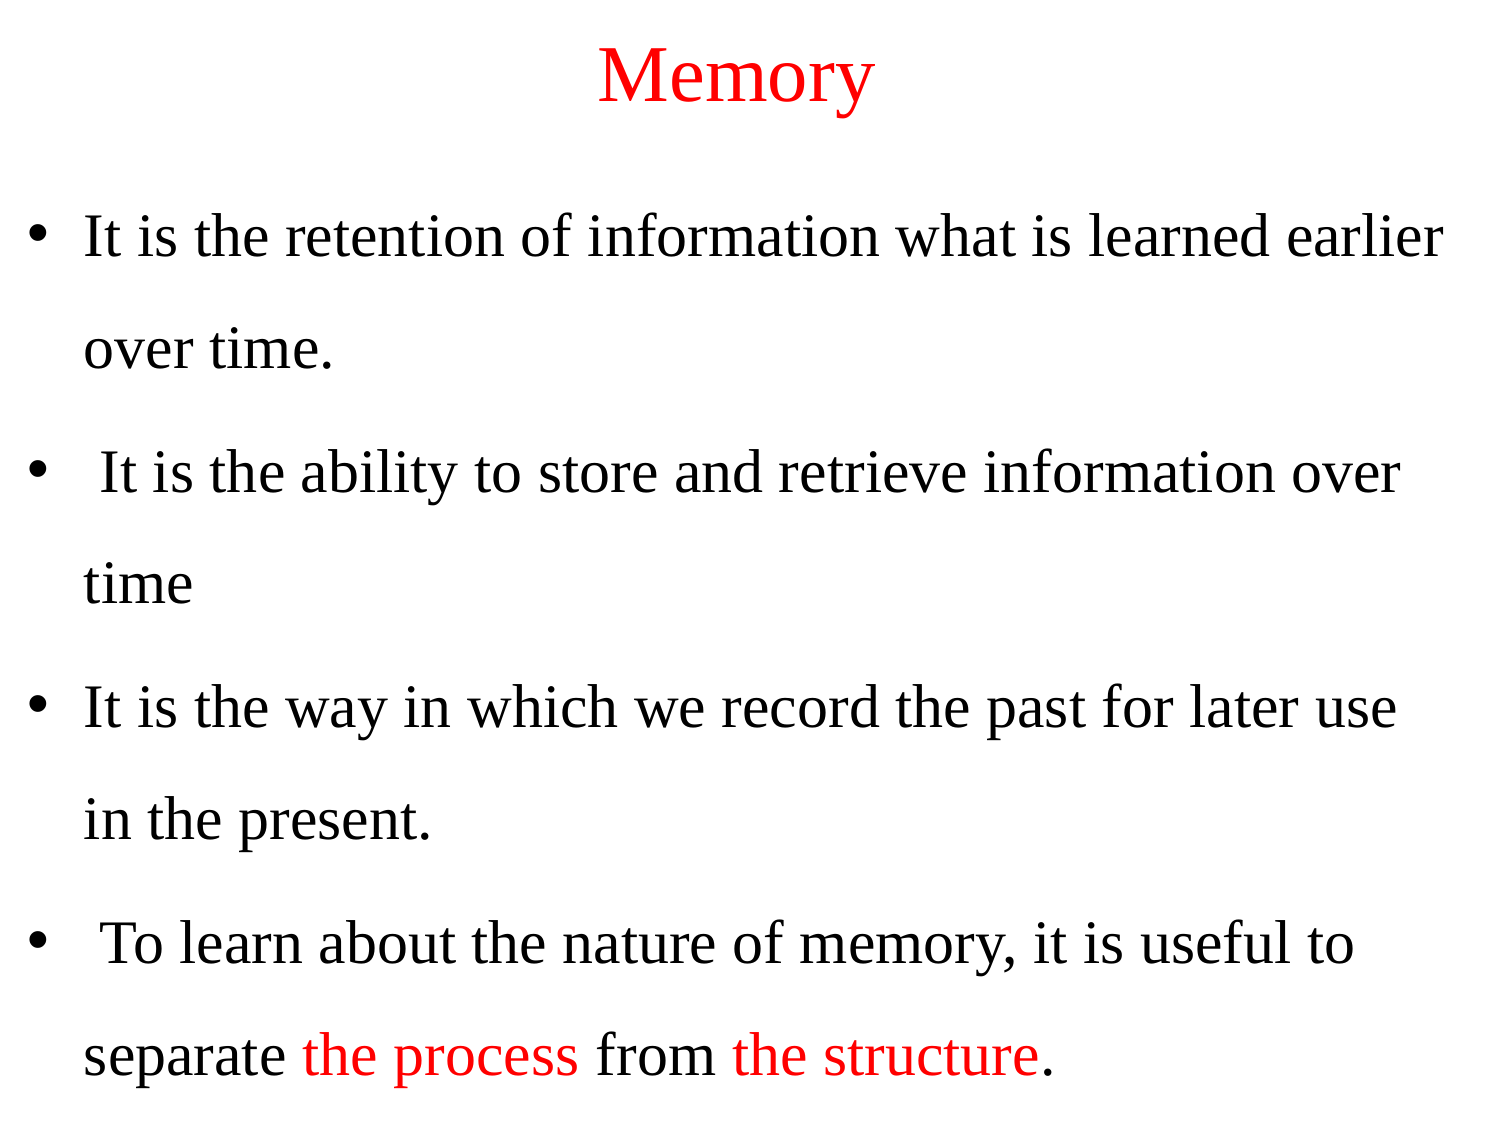

# Memory
It is the retention of information what is learned earlier over time.
 It is the ability to store and retrieve information over time
It is the way in which we record the past for later use in the present.
 To learn about the nature of memory, it is useful to separate the process from the structure.